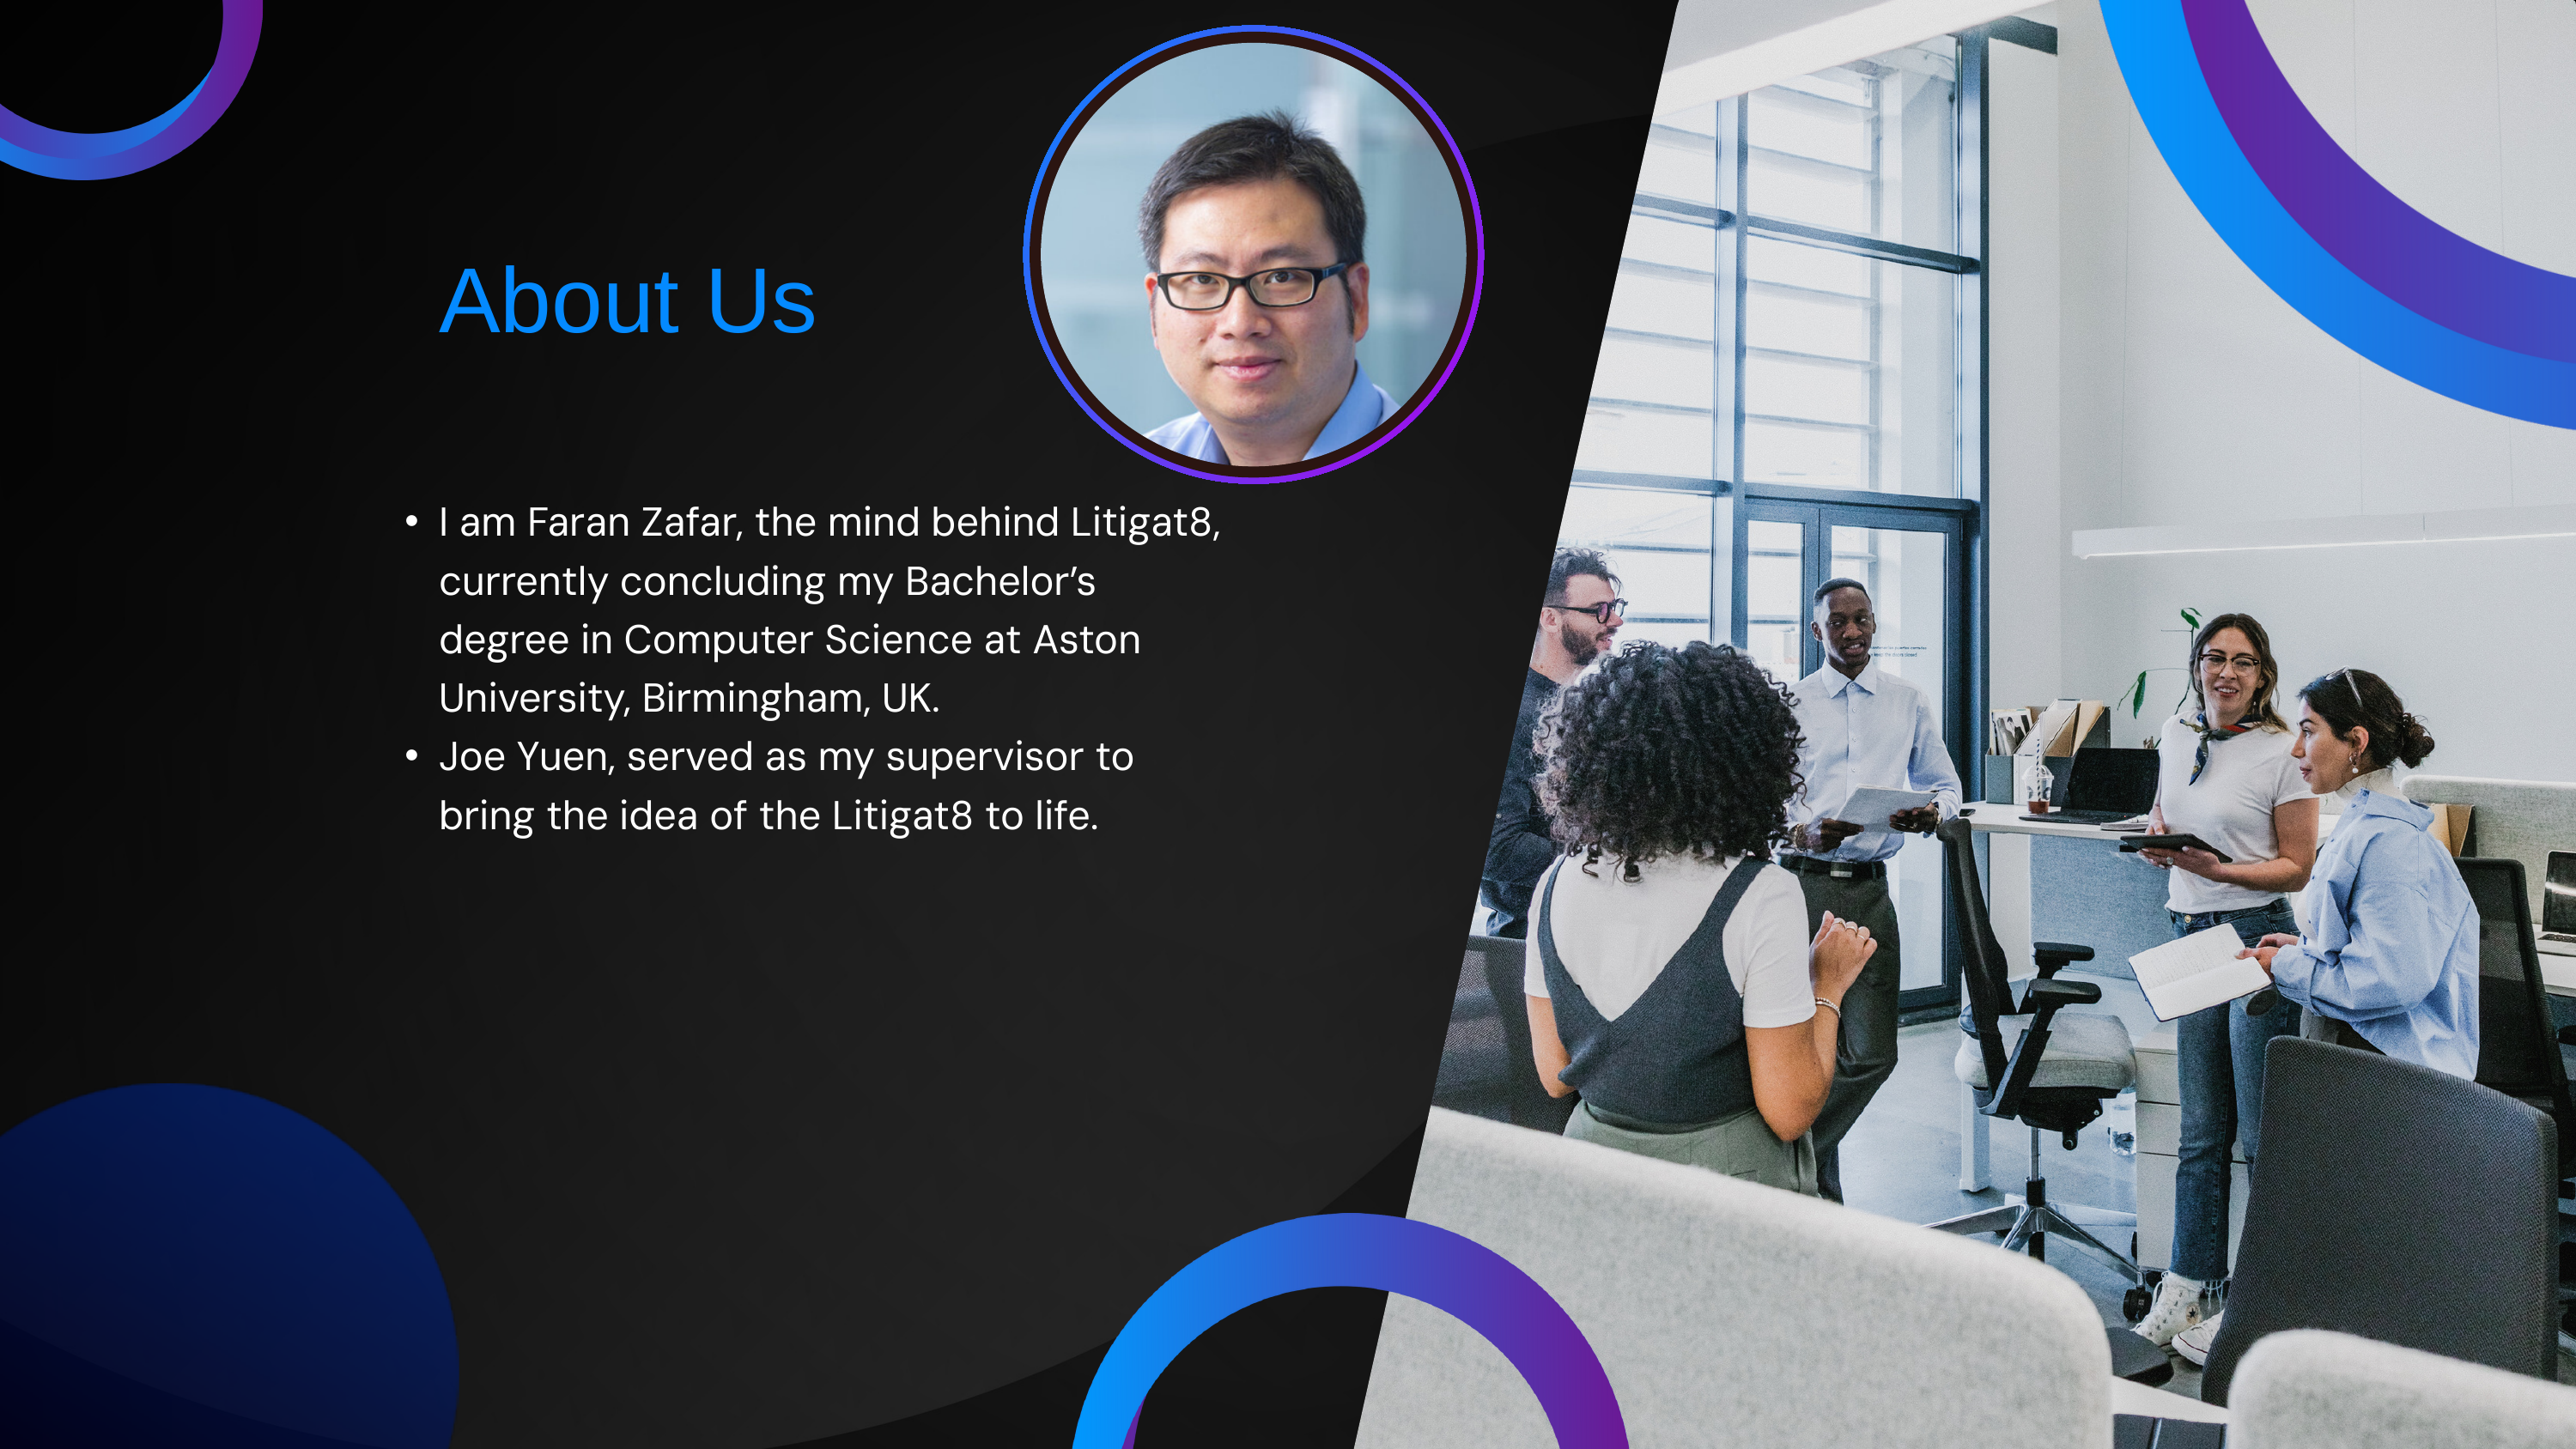

About Us

I am Faran Zafar, the mind behind Litigat8, currently concluding my Bachelor’s degree in Computer Science at Aston University, Birmingham, UK.
Joe Yuen, served as my supervisor to bring the idea of the Litigat8 to life.